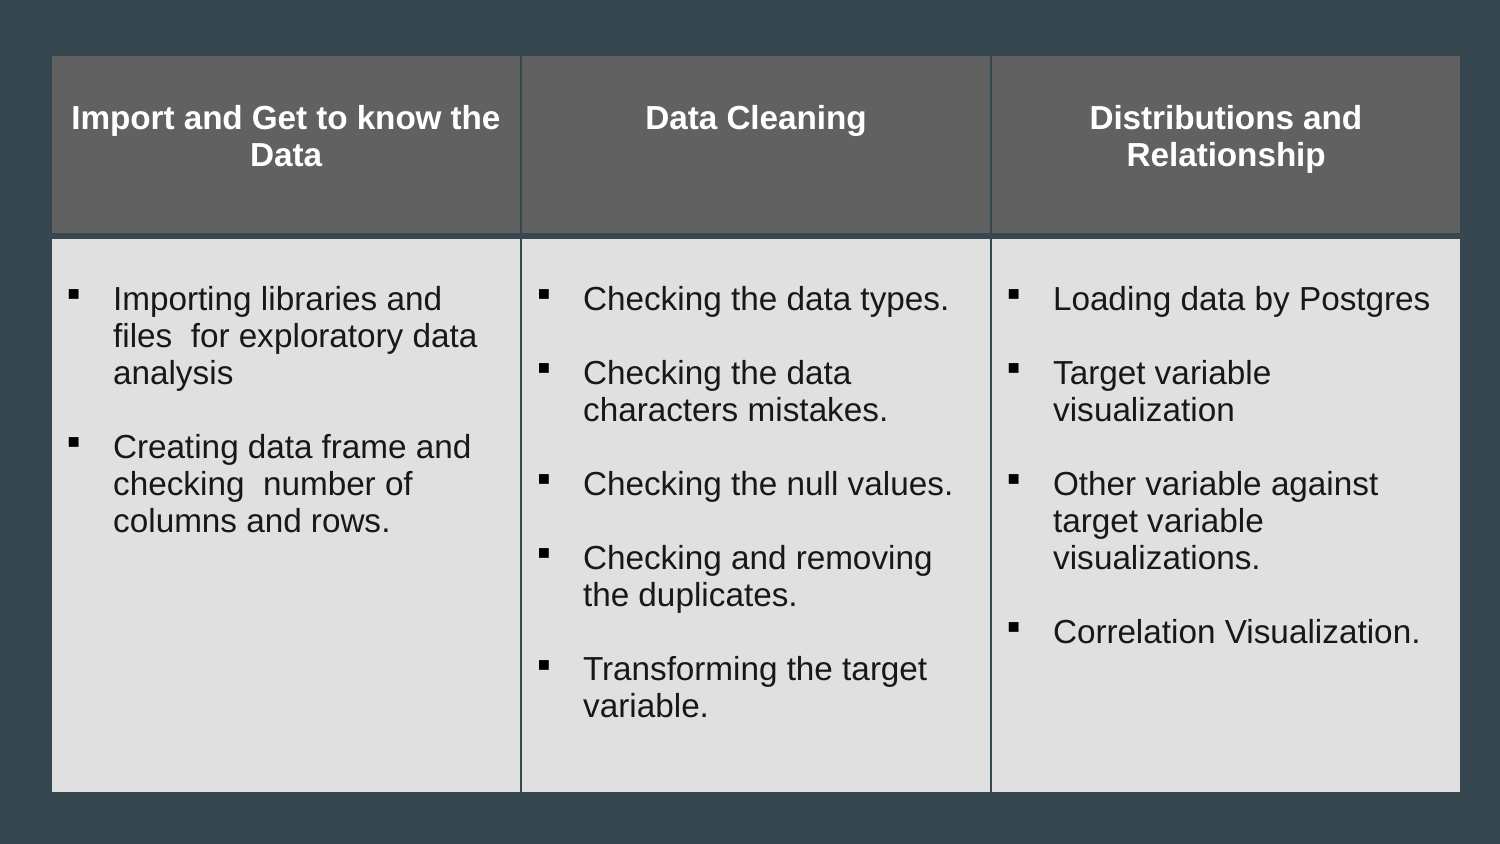

| Import and Get to know the Data | Data Cleaning | Distributions and Relationship |
| --- | --- | --- |
| Importing libraries and files for exploratory data analysis Creating data frame and checking number of columns and rows. | Checking the data types. Checking the data characters mistakes. Checking the null values. Checking and removing the duplicates. Transforming the target variable. | Loading data by Postgres Target variable visualization Other variable against target variable visualizations. Correlation Visualization. |
#